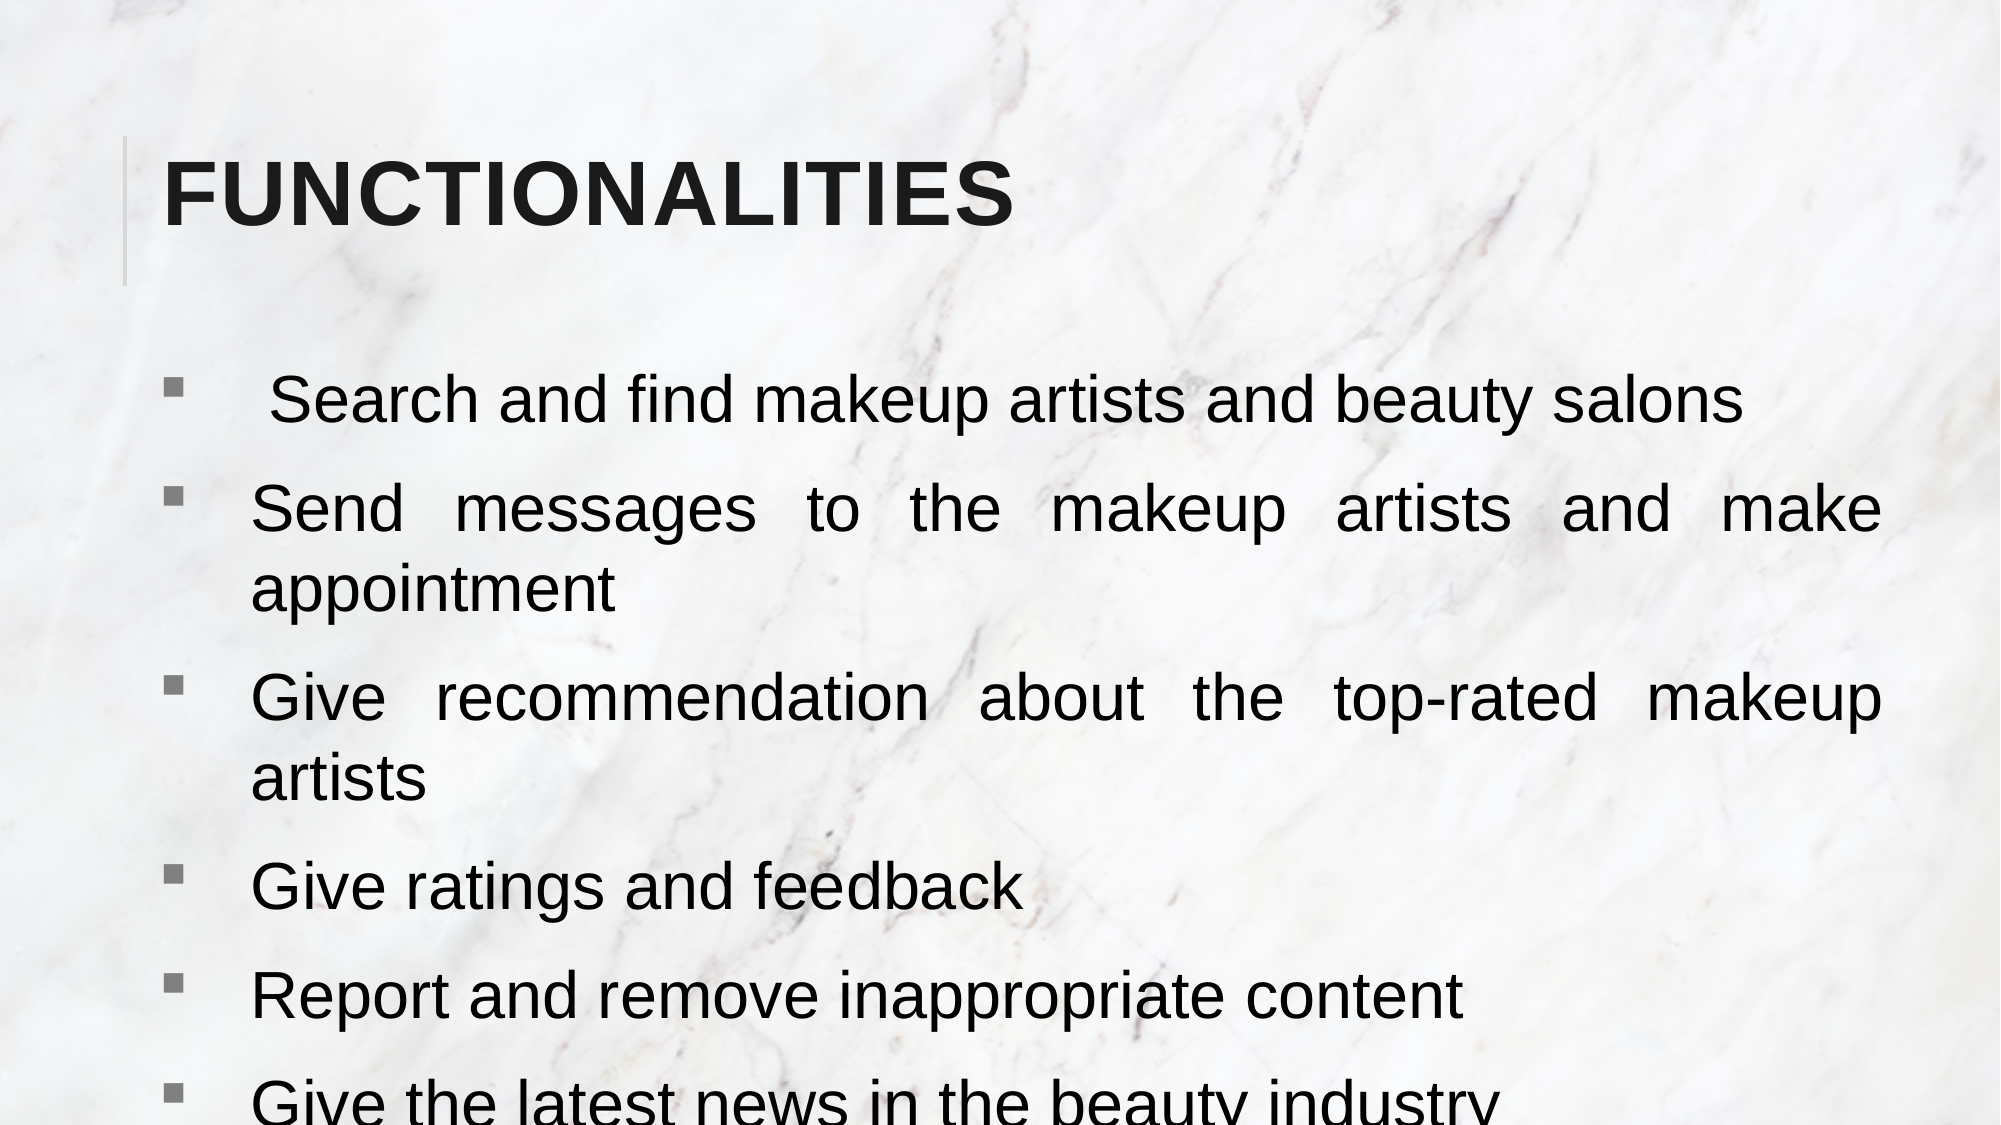

# functionalities
 Search and find makeup artists and beauty salons
Send messages to the makeup artists and make appointment
Give recommendation about the top-rated makeup artists
Give ratings and feedback
Report and remove inappropriate content
Give the latest news in the beauty industry